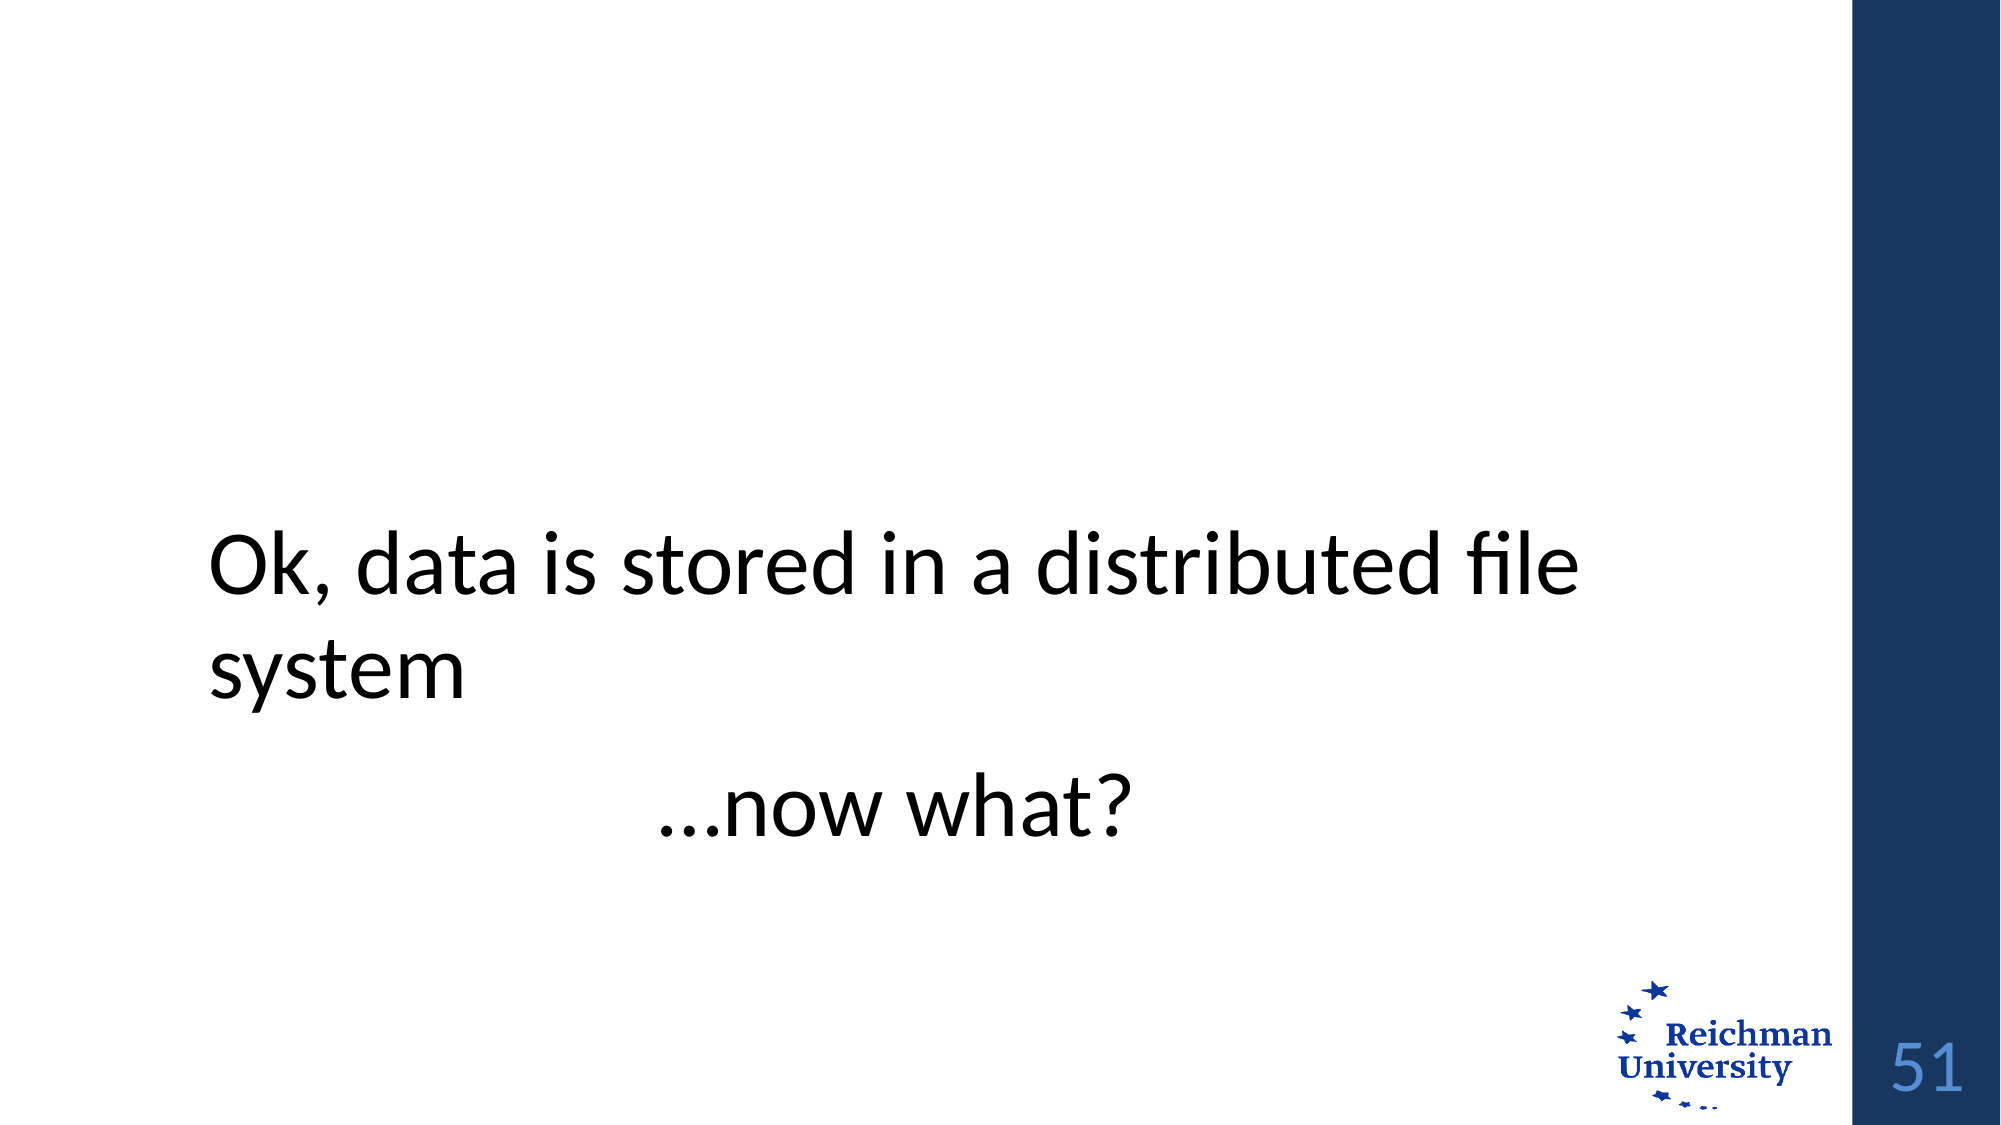

Ok, data is stored in a distributed file system
			…now what?
51